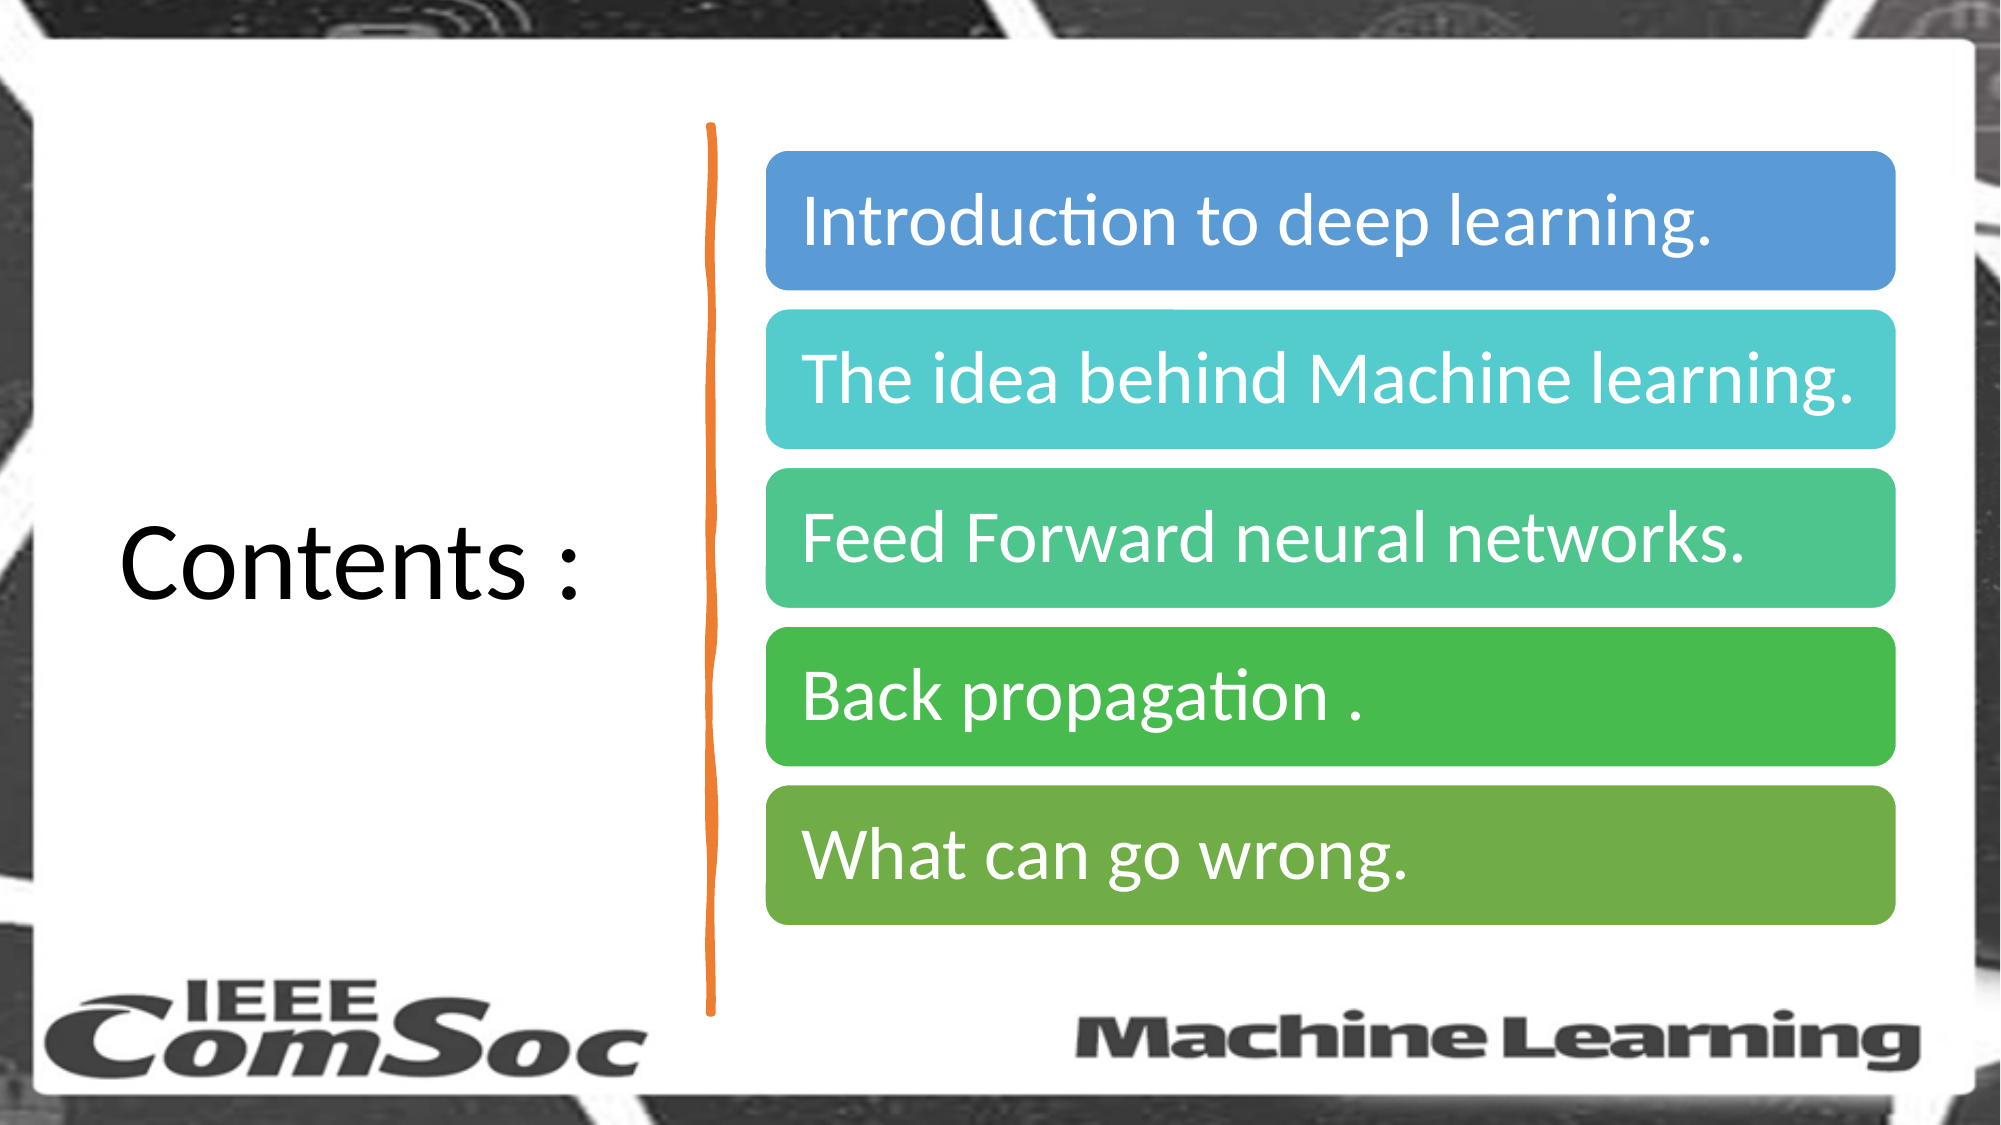

Introduction to deep learning.
The idea behind Machine learning.
Feed Forward neural networks.
Back propagation .
What can go wrong.
# Contents :